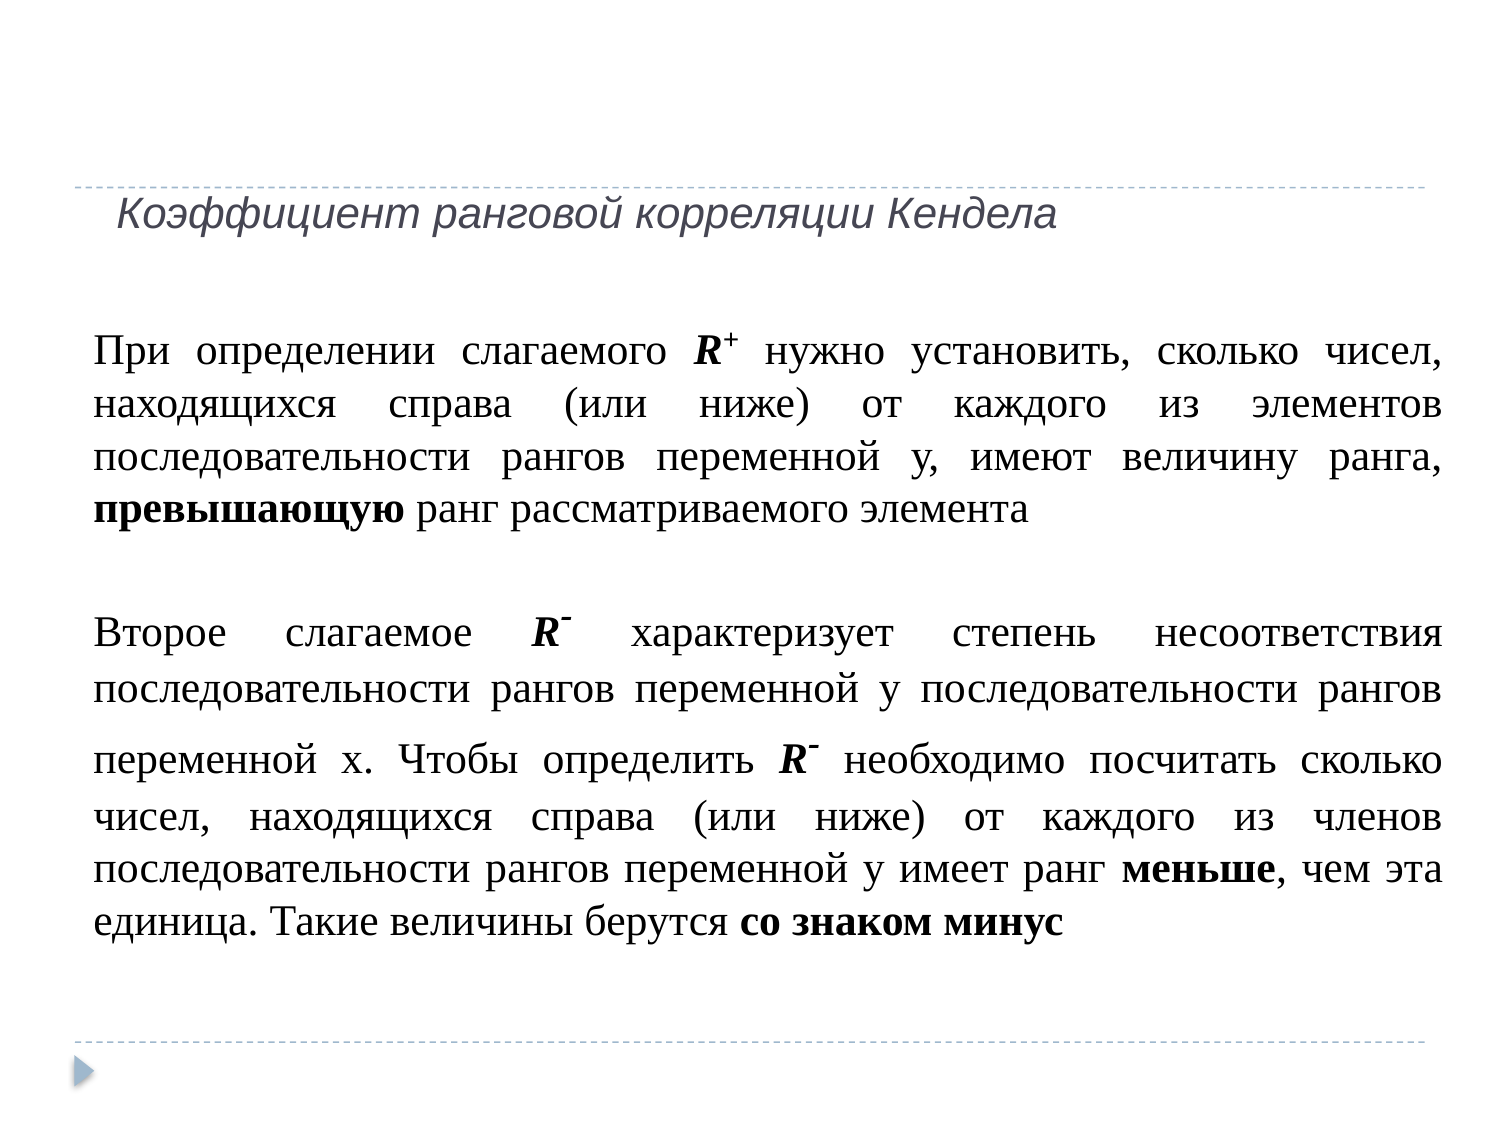

# Коэффициент ранговой корреляции Кендела
При определении слагаемого R+ нужно установить, сколько чисел, находящихся справа (или ниже) от каждого из элементов последовательности рангов переменной у, имеют величину ранга, превышающую ранг рассматриваемого элемента

Второе слагаемое R- характеризует степень несоответствия последовательности рангов переменной у последовательности рангов переменной х. Чтобы определить R- необходимо посчитать сколько чисел, находящихся справа (или ниже) от каждого из членов последовательности рангов переменной у имеет ранг меньше, чем эта единица. Такие величины берутся со знаком минус